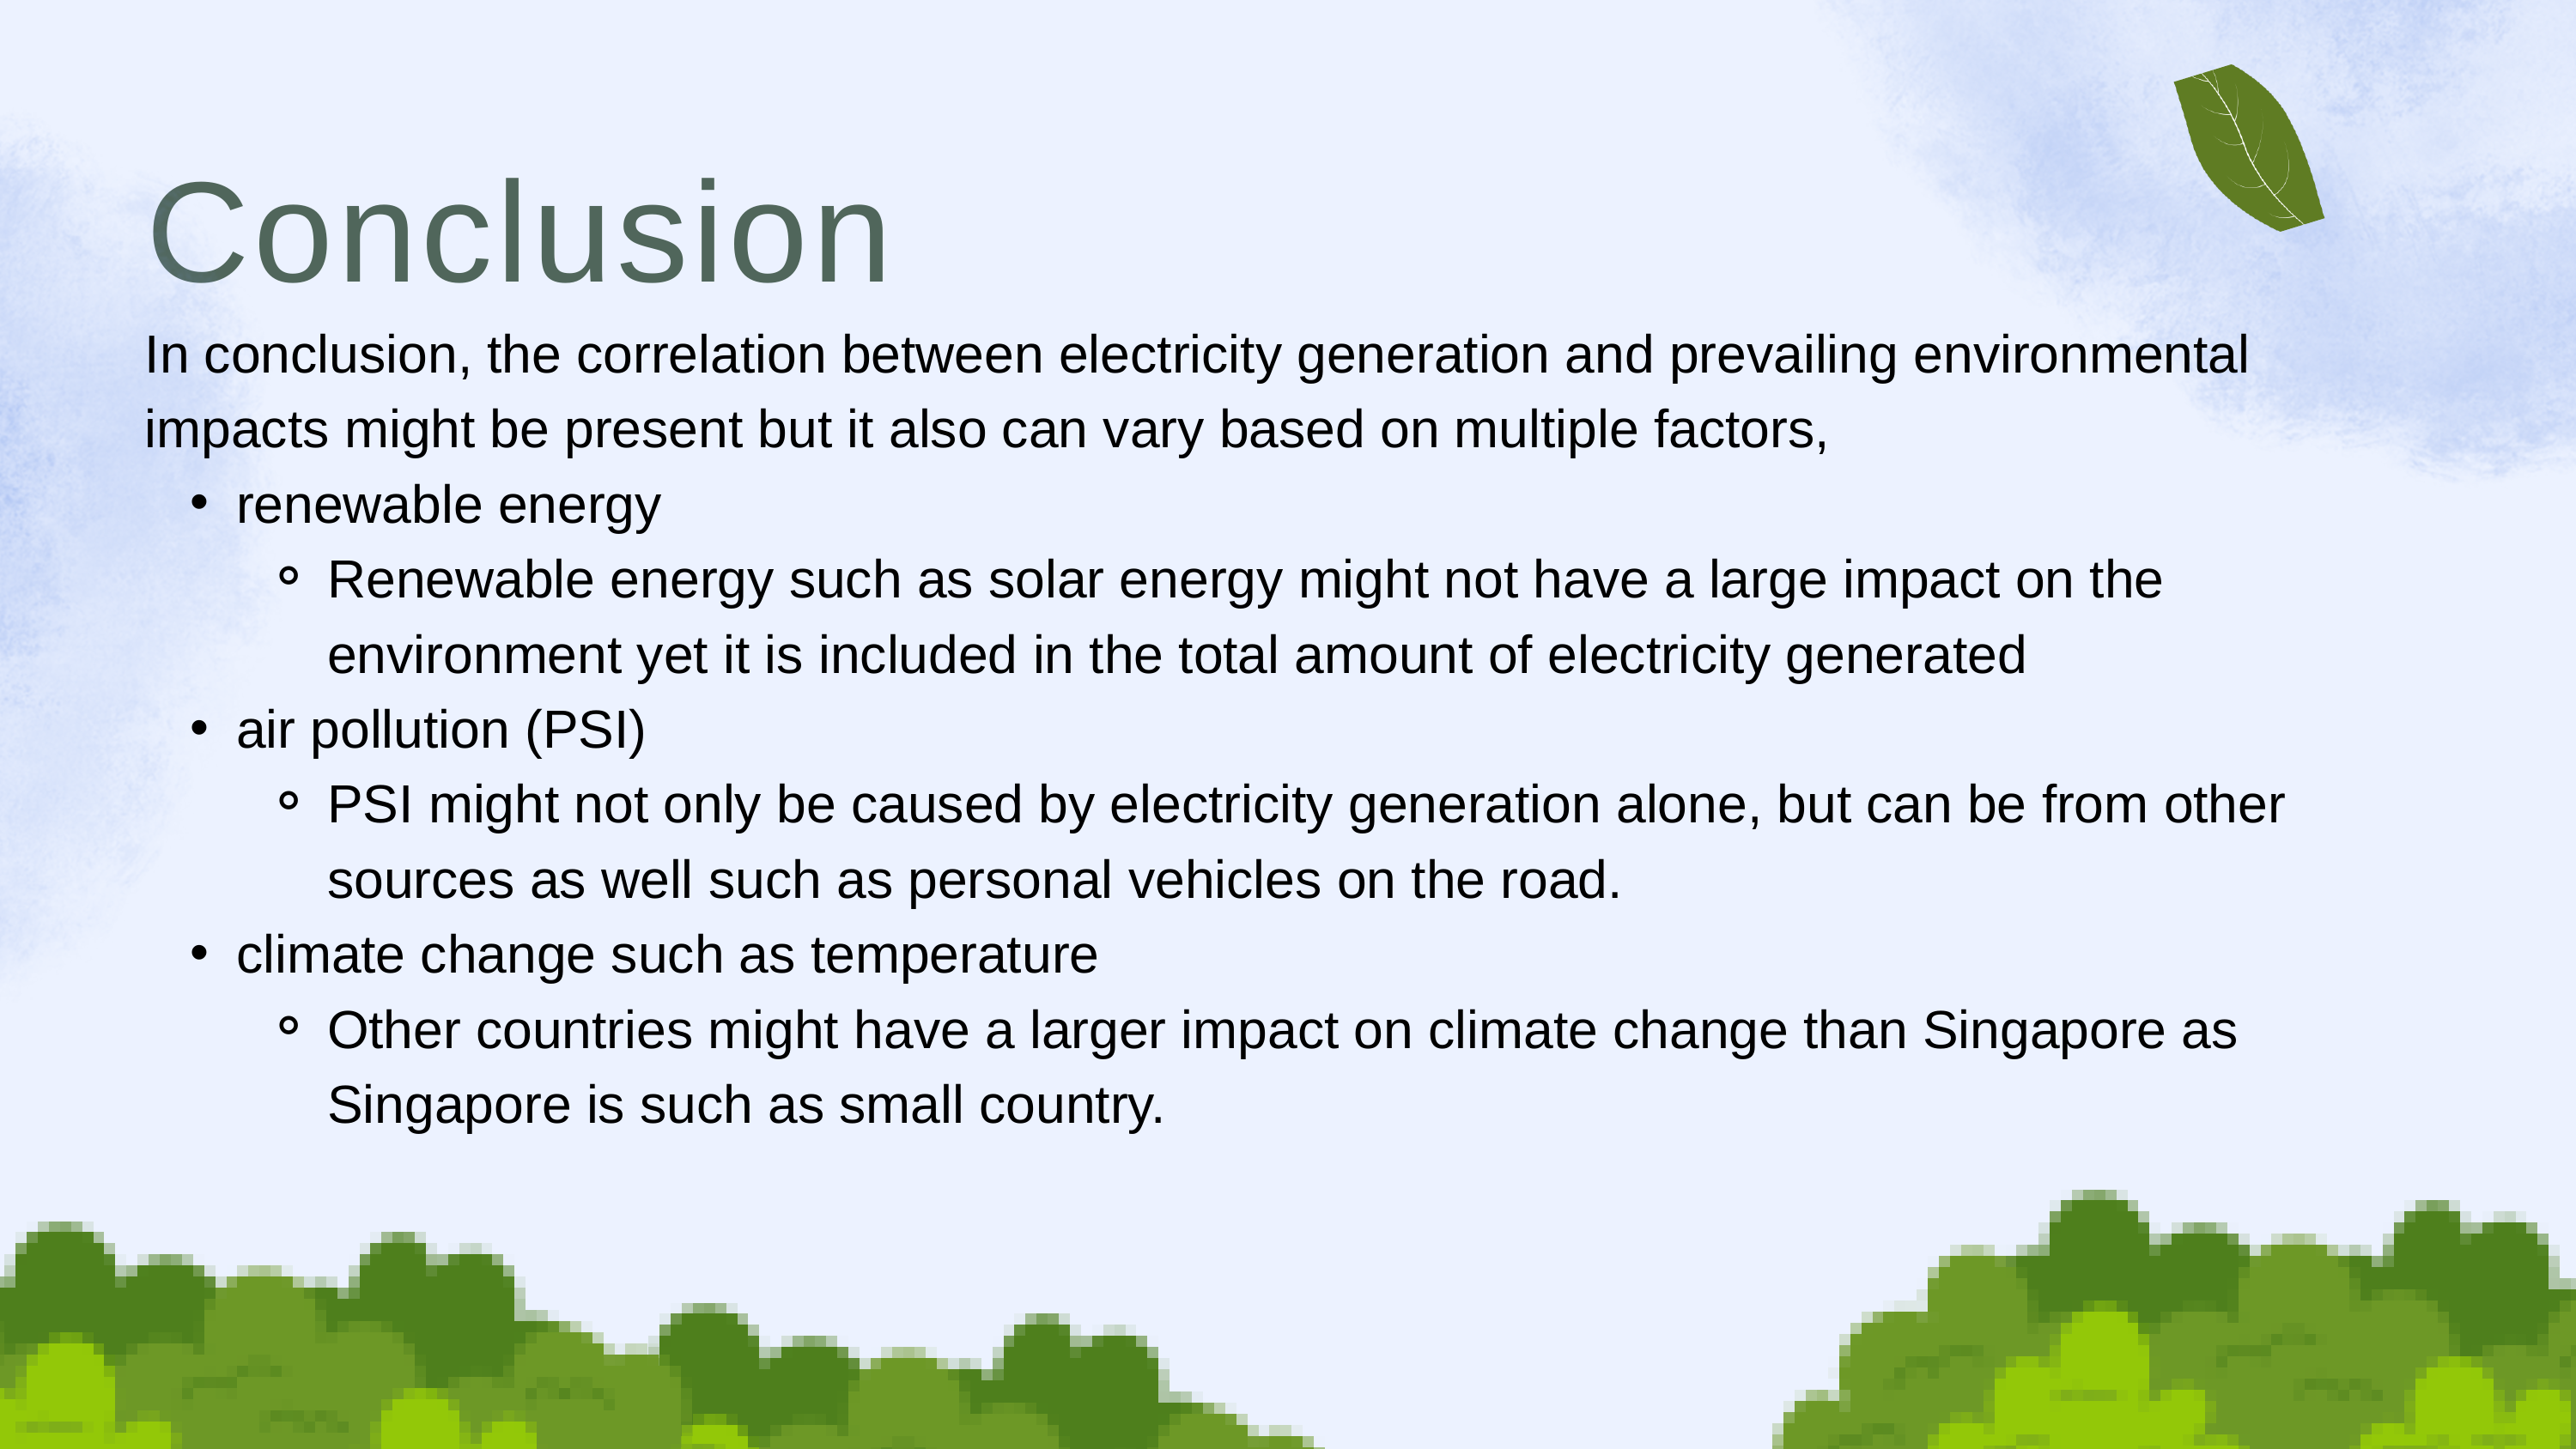

Conclusion
In conclusion, the correlation between electricity generation and prevailing environmental impacts might be present but it also can vary based on multiple factors,
renewable energy
Renewable energy such as solar energy might not have a large impact on the environment yet it is included in the total amount of electricity generated
air pollution (PSI)
PSI might not only be caused by electricity generation alone, but can be from other sources as well such as personal vehicles on the road.
climate change such as temperature
Other countries might have a larger impact on climate change than Singapore as Singapore is such as small country.